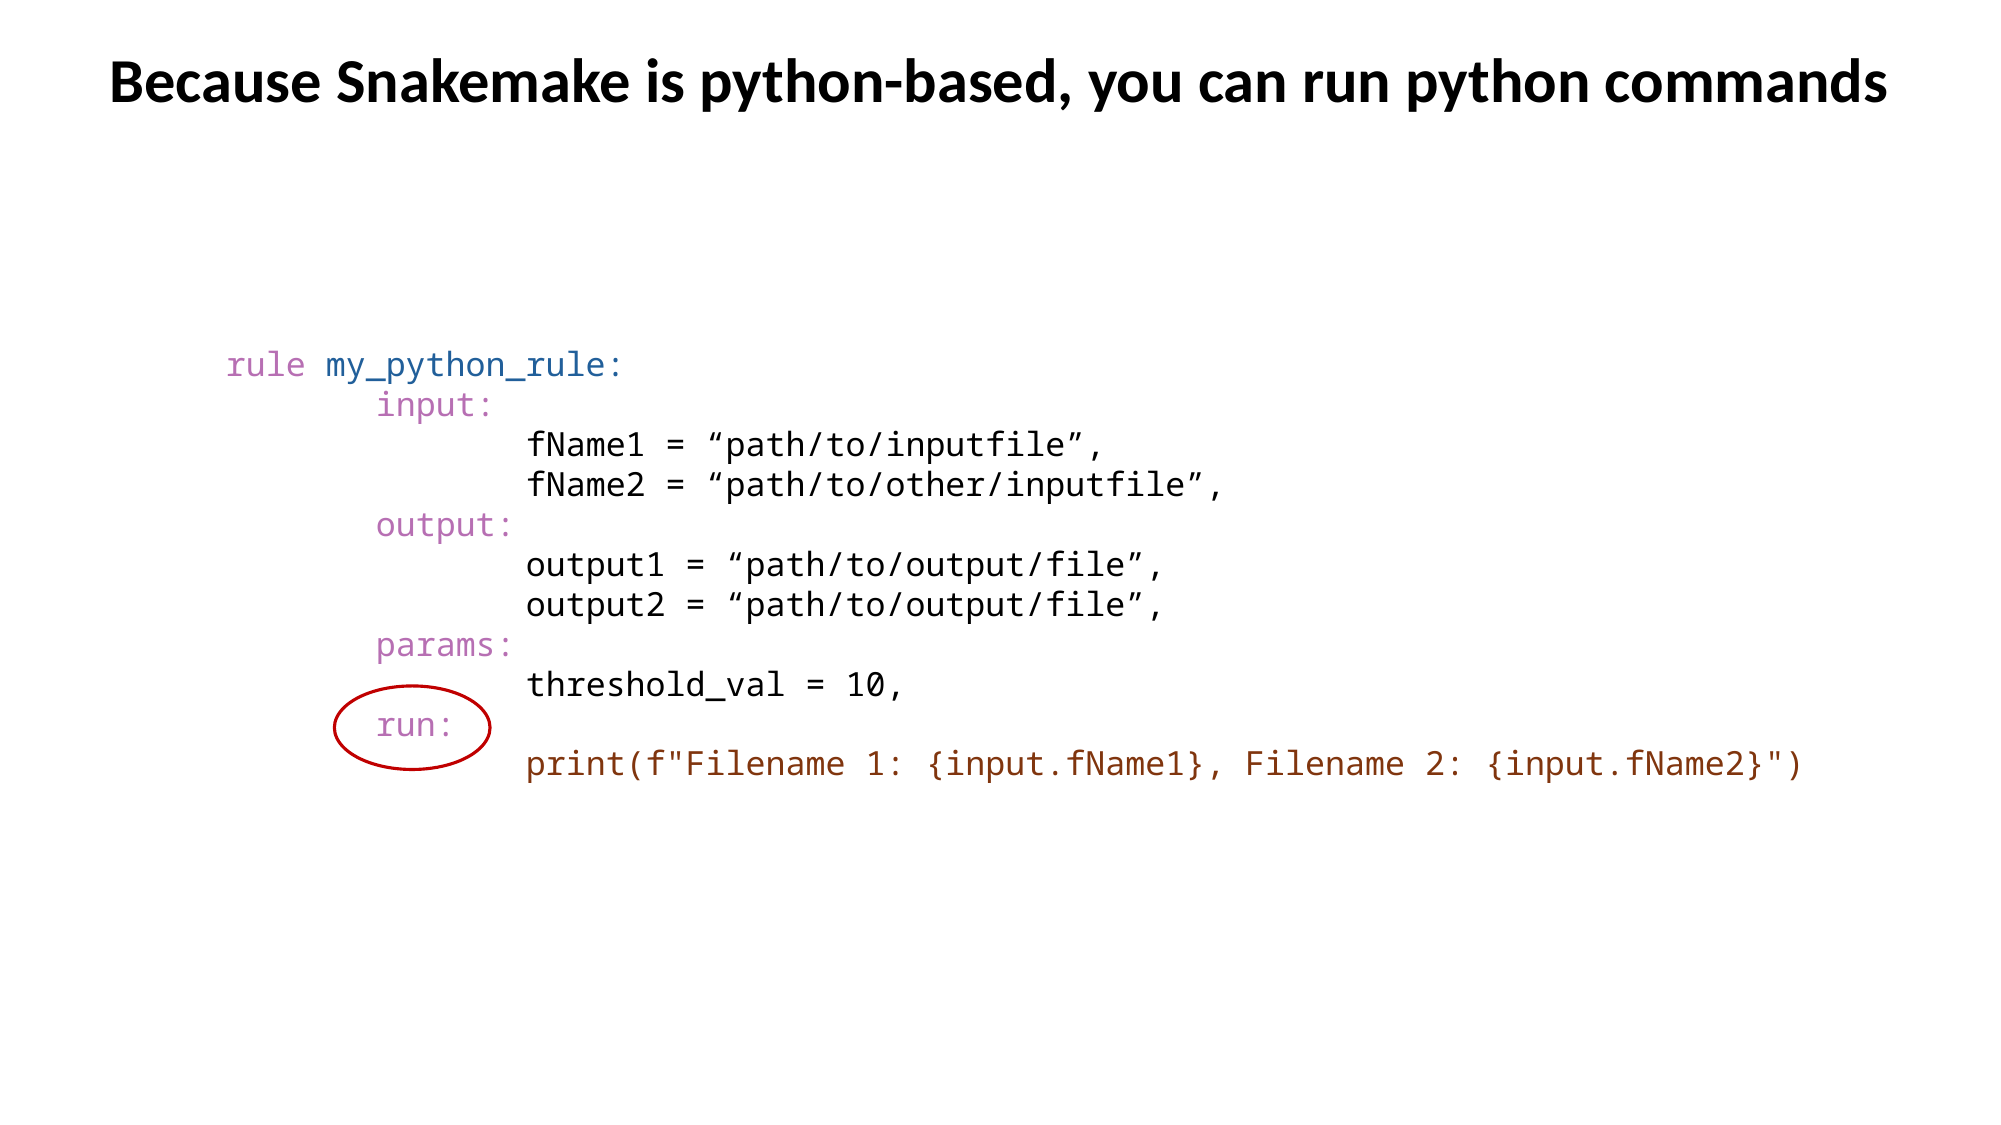

# Because Snakemake is python-based, you can run python commands
rule my_python_rule:
	input:
		fName1 = “path/to/inputfile”,
		fName2 = “path/to/other/inputfile”,
	output:
		output1 = “path/to/output/file”,
		output2 = “path/to/output/file”,
	params:
		threshold_val = 10,
	run:
		print(f"Filename 1: {input.fName1}, Filename 2: {input.fName2}")